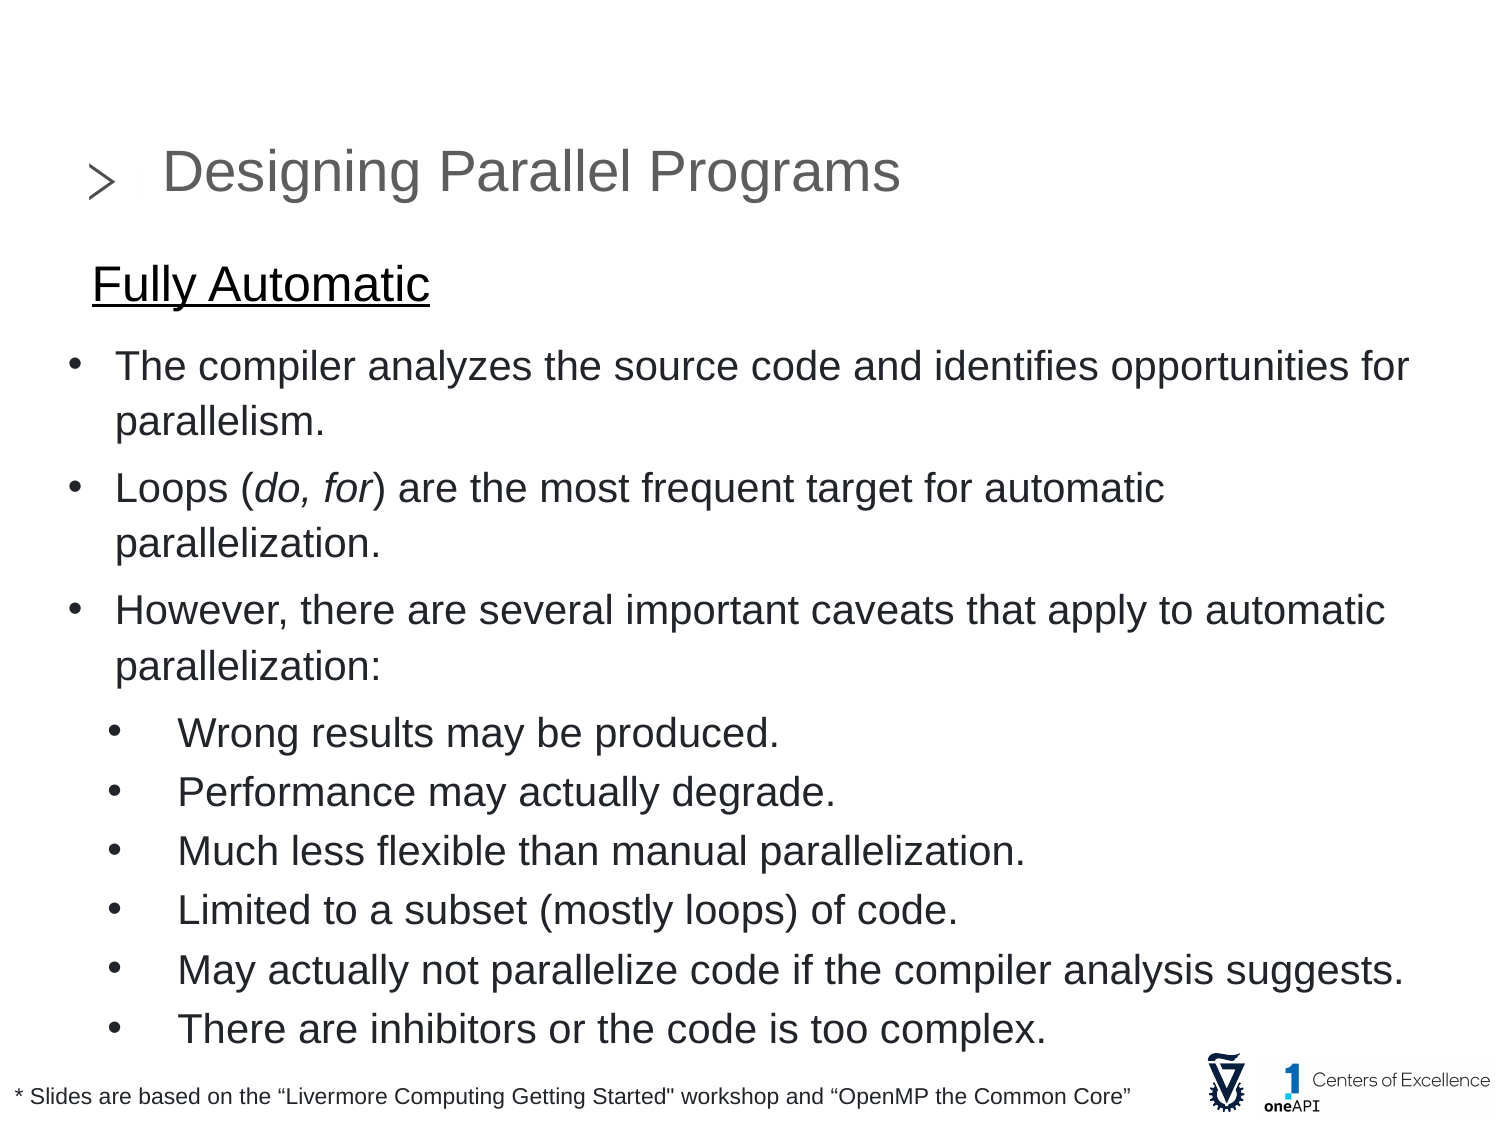

Designing Parallel Programs

Fully Automatic
The compiler analyzes the source code and identifies opportunities for parallelism.
Loops (do, for) are the most frequent target for automatic parallelization.
However, there are several important caveats that apply to automatic parallelization:
   Wrong results may be produced.
   Performance may actually degrade.
   Much less flexible than manual parallelization.
   Limited to a subset (mostly loops) of code.
   May actually not parallelize code if the compiler analysis suggests.
   There are inhibitors or the code is too complex.